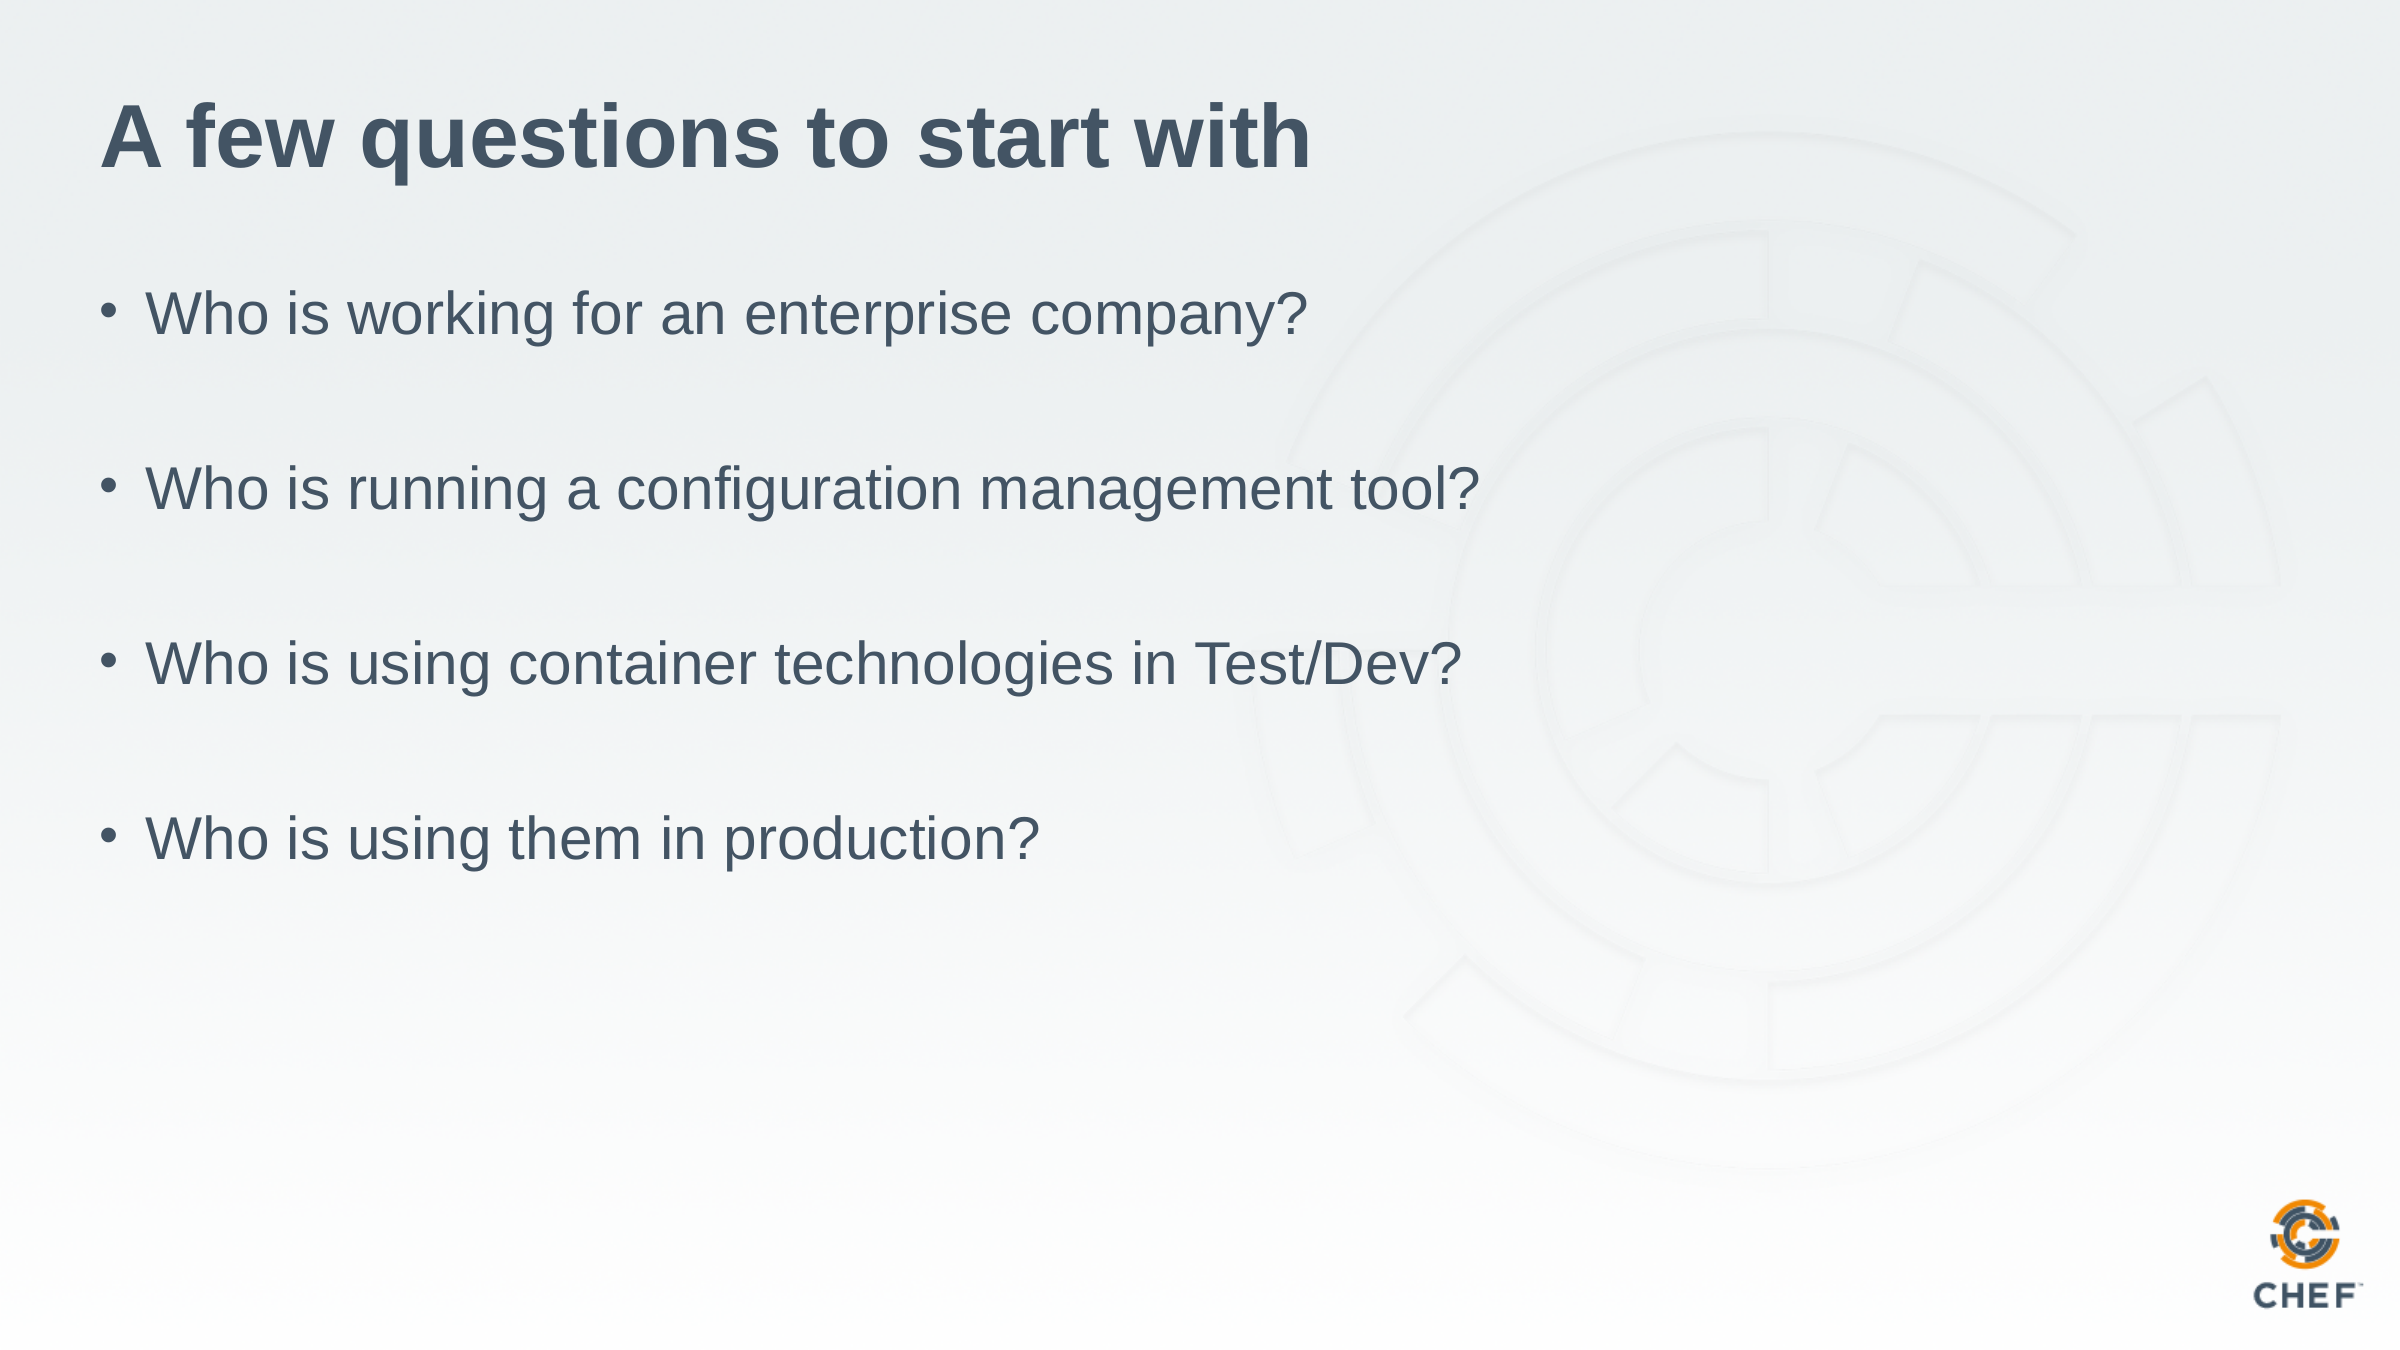

# A few questions to start with
Who is working for an enterprise company?

Who is running a configuration management tool?

Who is using container technologies in Test/Dev?

Who is using them in production?